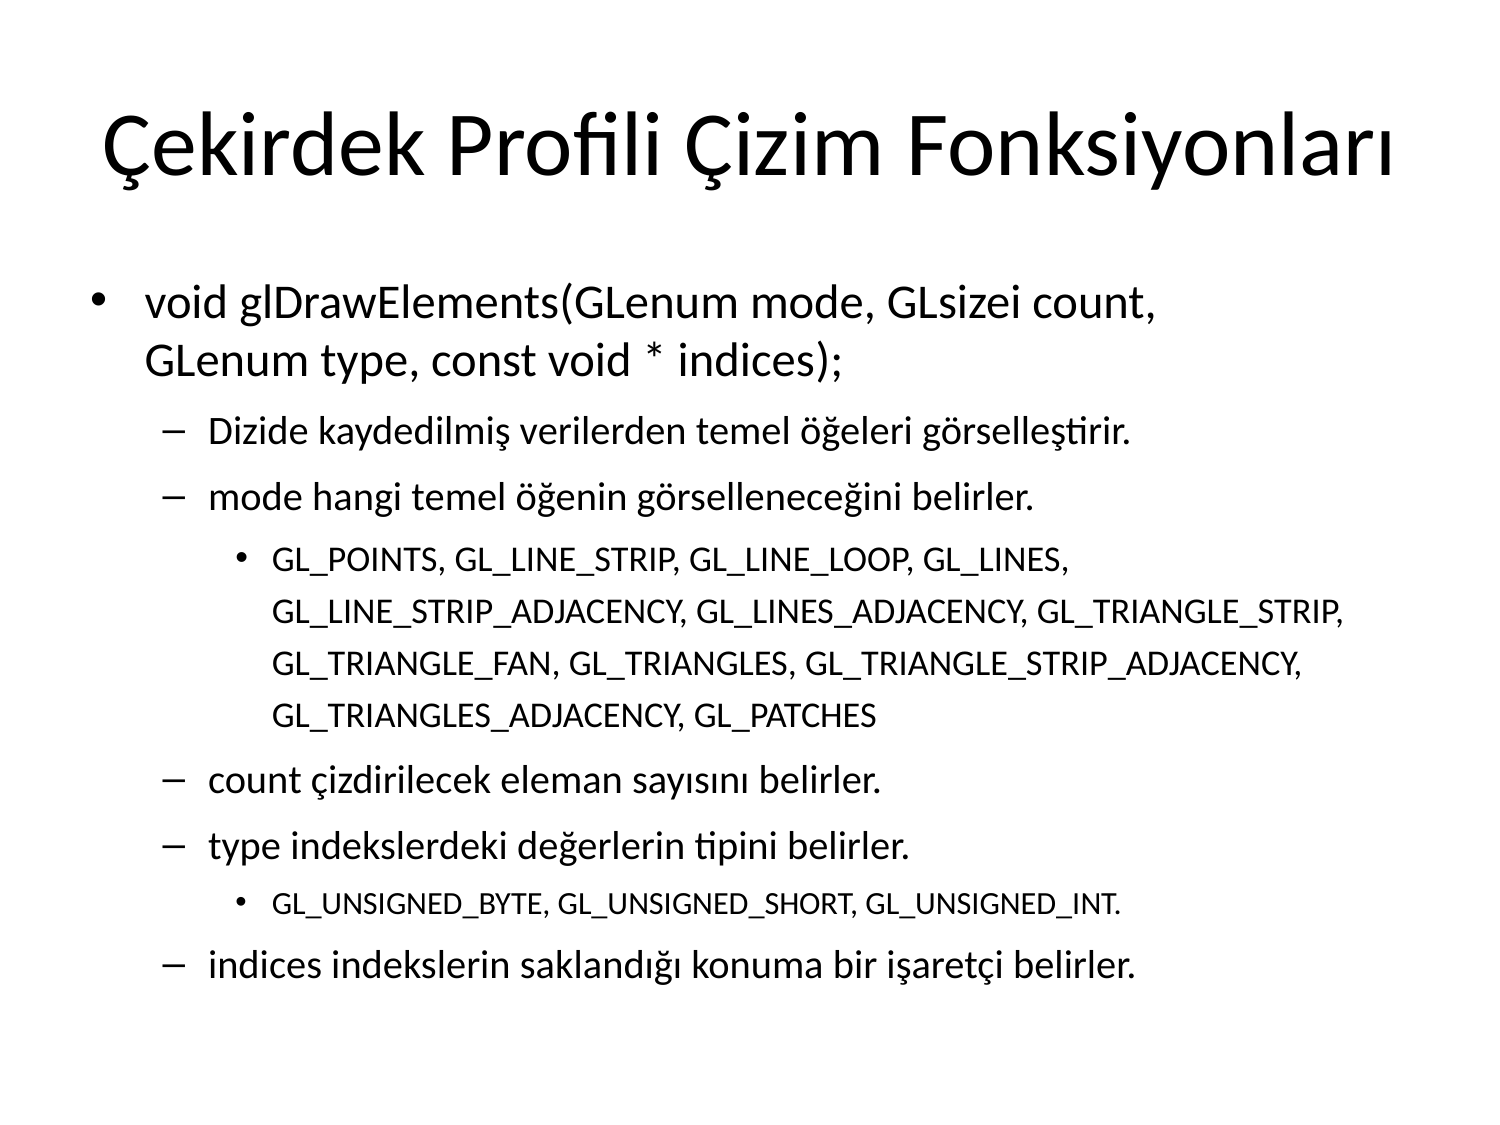

# Çekirdek Profili Çizim Fonksiyonları
void glDrawElements(GLenum mode, GLsizei count, 						GLenum type, const void * indices);
Dizide kaydedilmiş verilerden temel öğeleri görselleştirir.
mode hangi temel öğenin görselleneceğini belirler.
GL_POINTS, GL_LINE_STRIP, GL_LINE_LOOP, GL_LINES, GL_LINE_STRIP_ADJACENCY, GL_LINES_ADJACENCY, GL_TRIANGLE_STRIP, GL_TRIANGLE_FAN, GL_TRIANGLES, GL_TRIANGLE_STRIP_ADJACENCY, GL_TRIANGLES_ADJACENCY, GL_PATCHES
count çizdirilecek eleman sayısını belirler.
type indekslerdeki değerlerin tipini belirler.
GL_UNSIGNED_BYTE, GL_UNSIGNED_SHORT, GL_UNSIGNED_INT.
indices indekslerin saklandığı konuma bir işaretçi belirler.